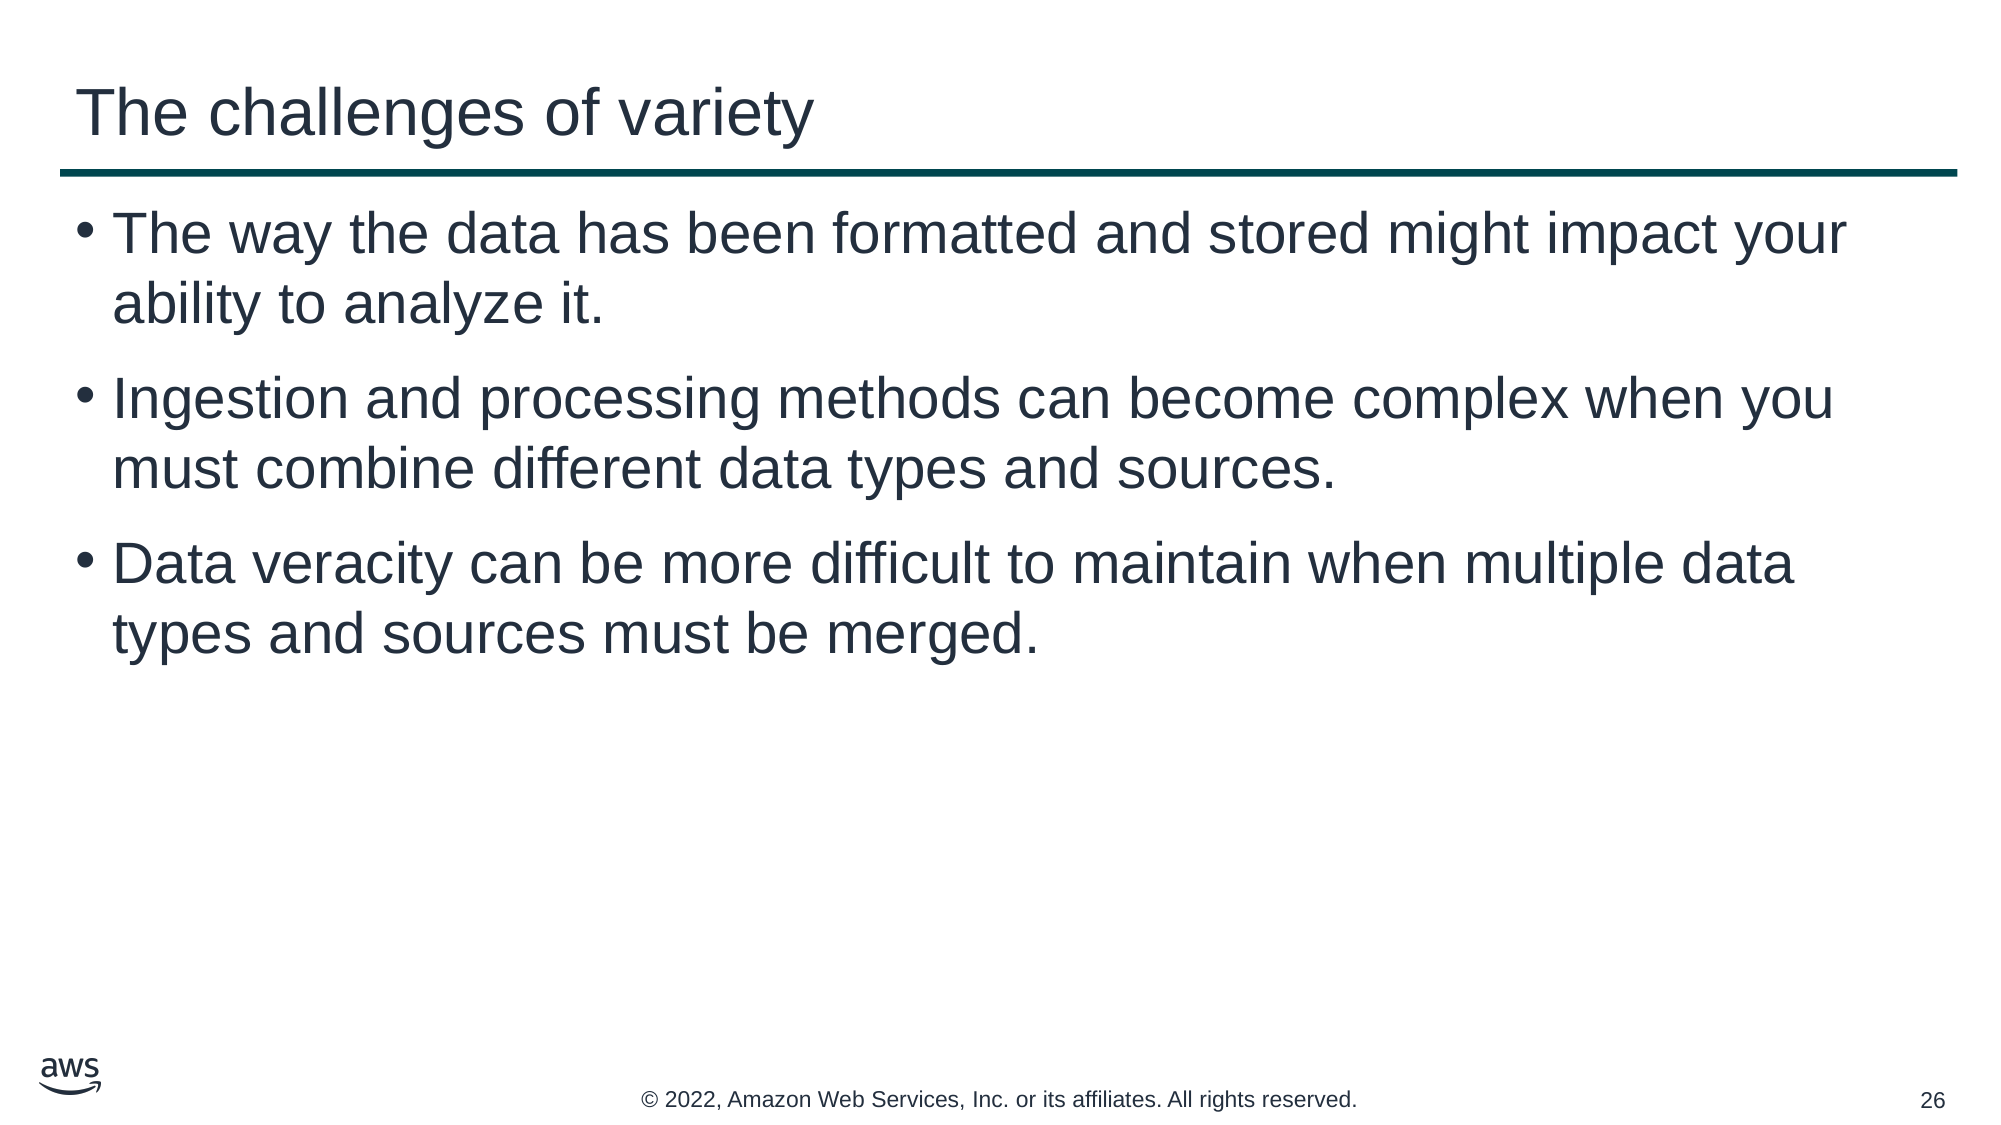

# The challenges of variety
The way the data has been formatted and stored might impact your ability to analyze it.
Ingestion and processing methods can become complex when you must combine different data types and sources.
Data veracity can be more difficult to maintain when multiple data types and sources must be merged.
26